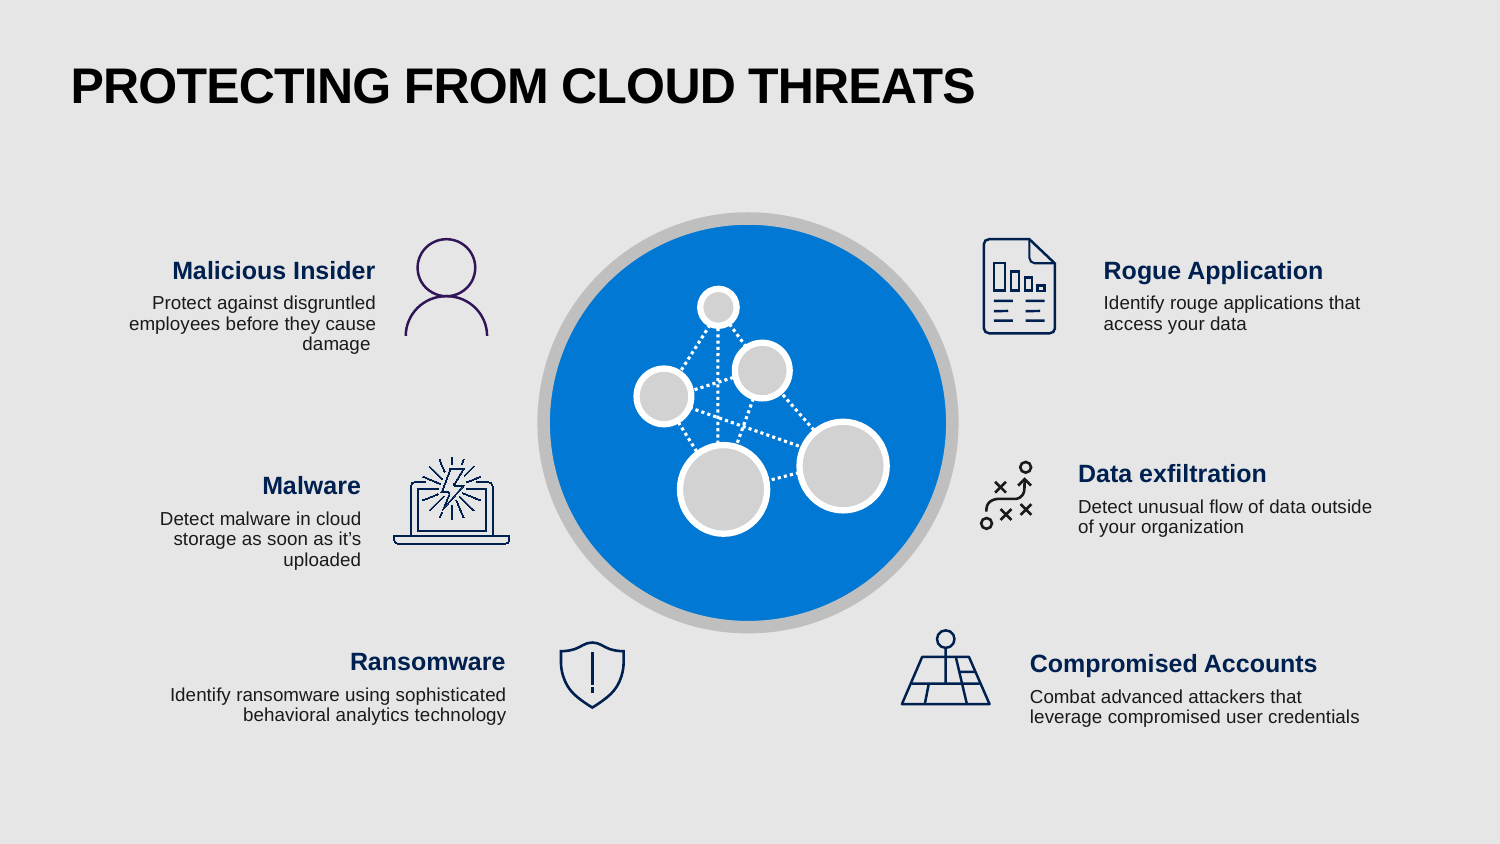

# PROTECTING FROM CLOUD THREATS

Malicious Insider
Protect against disgruntled employees before they cause damage
Rogue Application
Identify rouge applications that access your data

Data exfiltration
Detect unusual flow of data outside of your organization

Malware
Detect malware in cloud storage as soon as it’s uploaded

Ransomware
Identify ransomware using sophisticated behavioral analytics technology

Compromised Accounts
Combat advanced attackers that leverage compromised user credentials